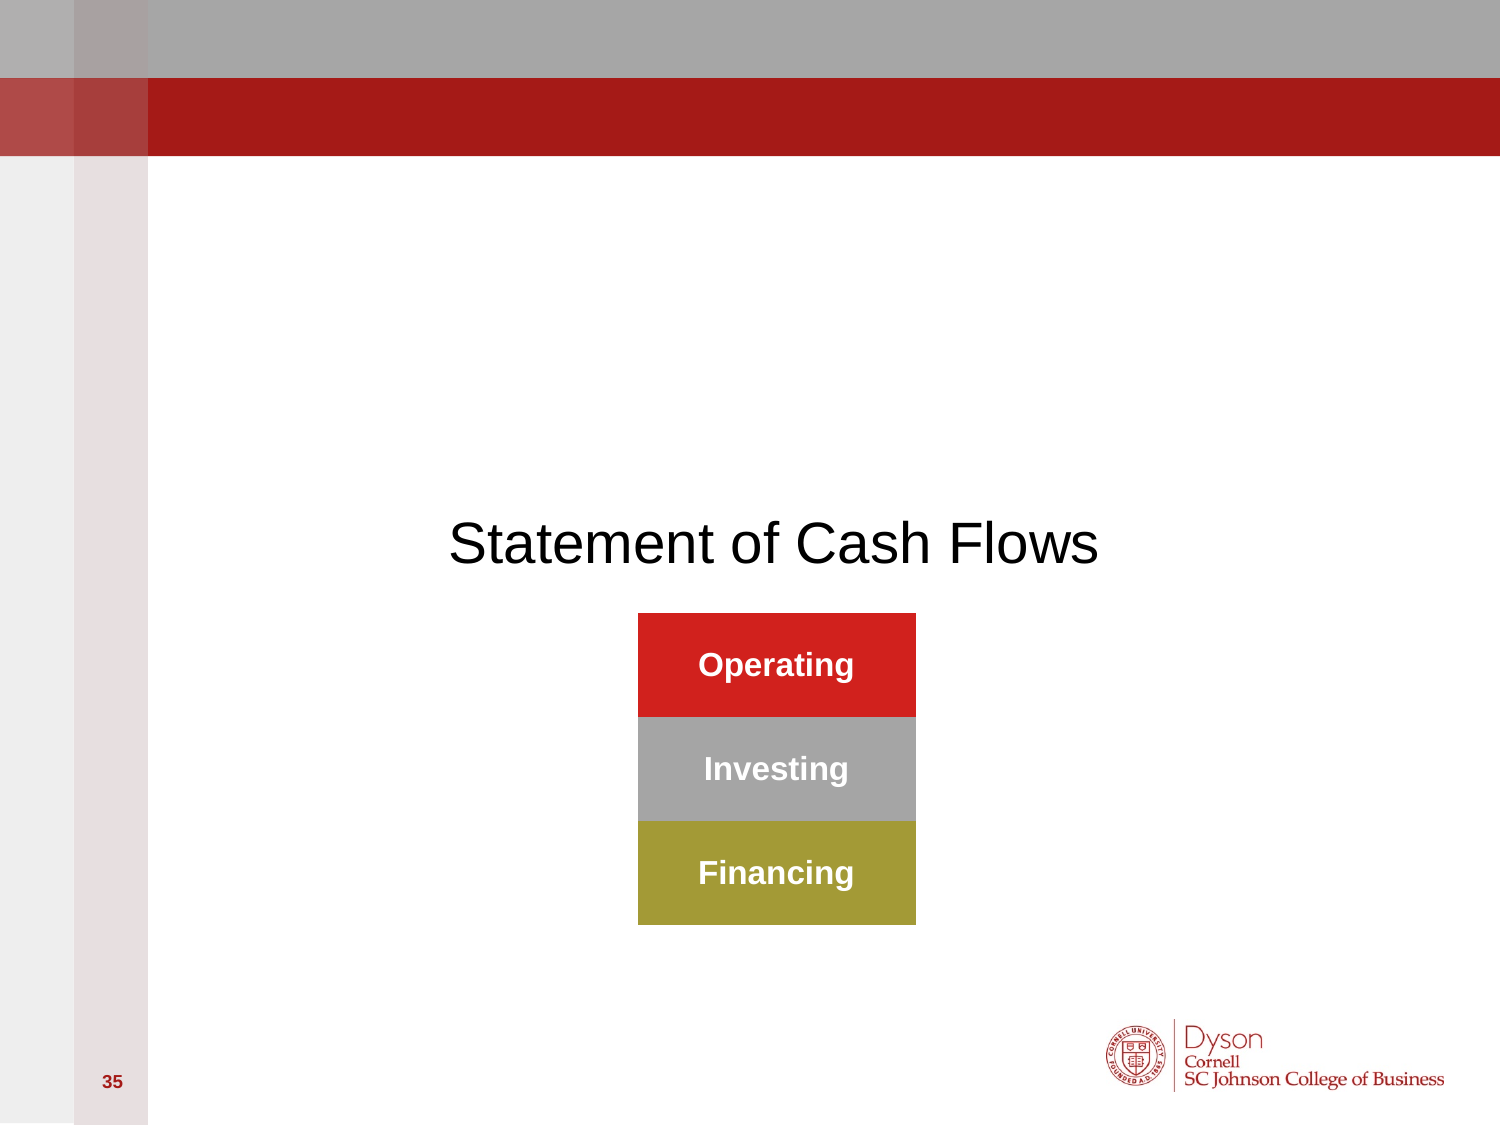

Statement of Cash Flows

| Operating |
| --- |
| Investing |
| Financing |
35